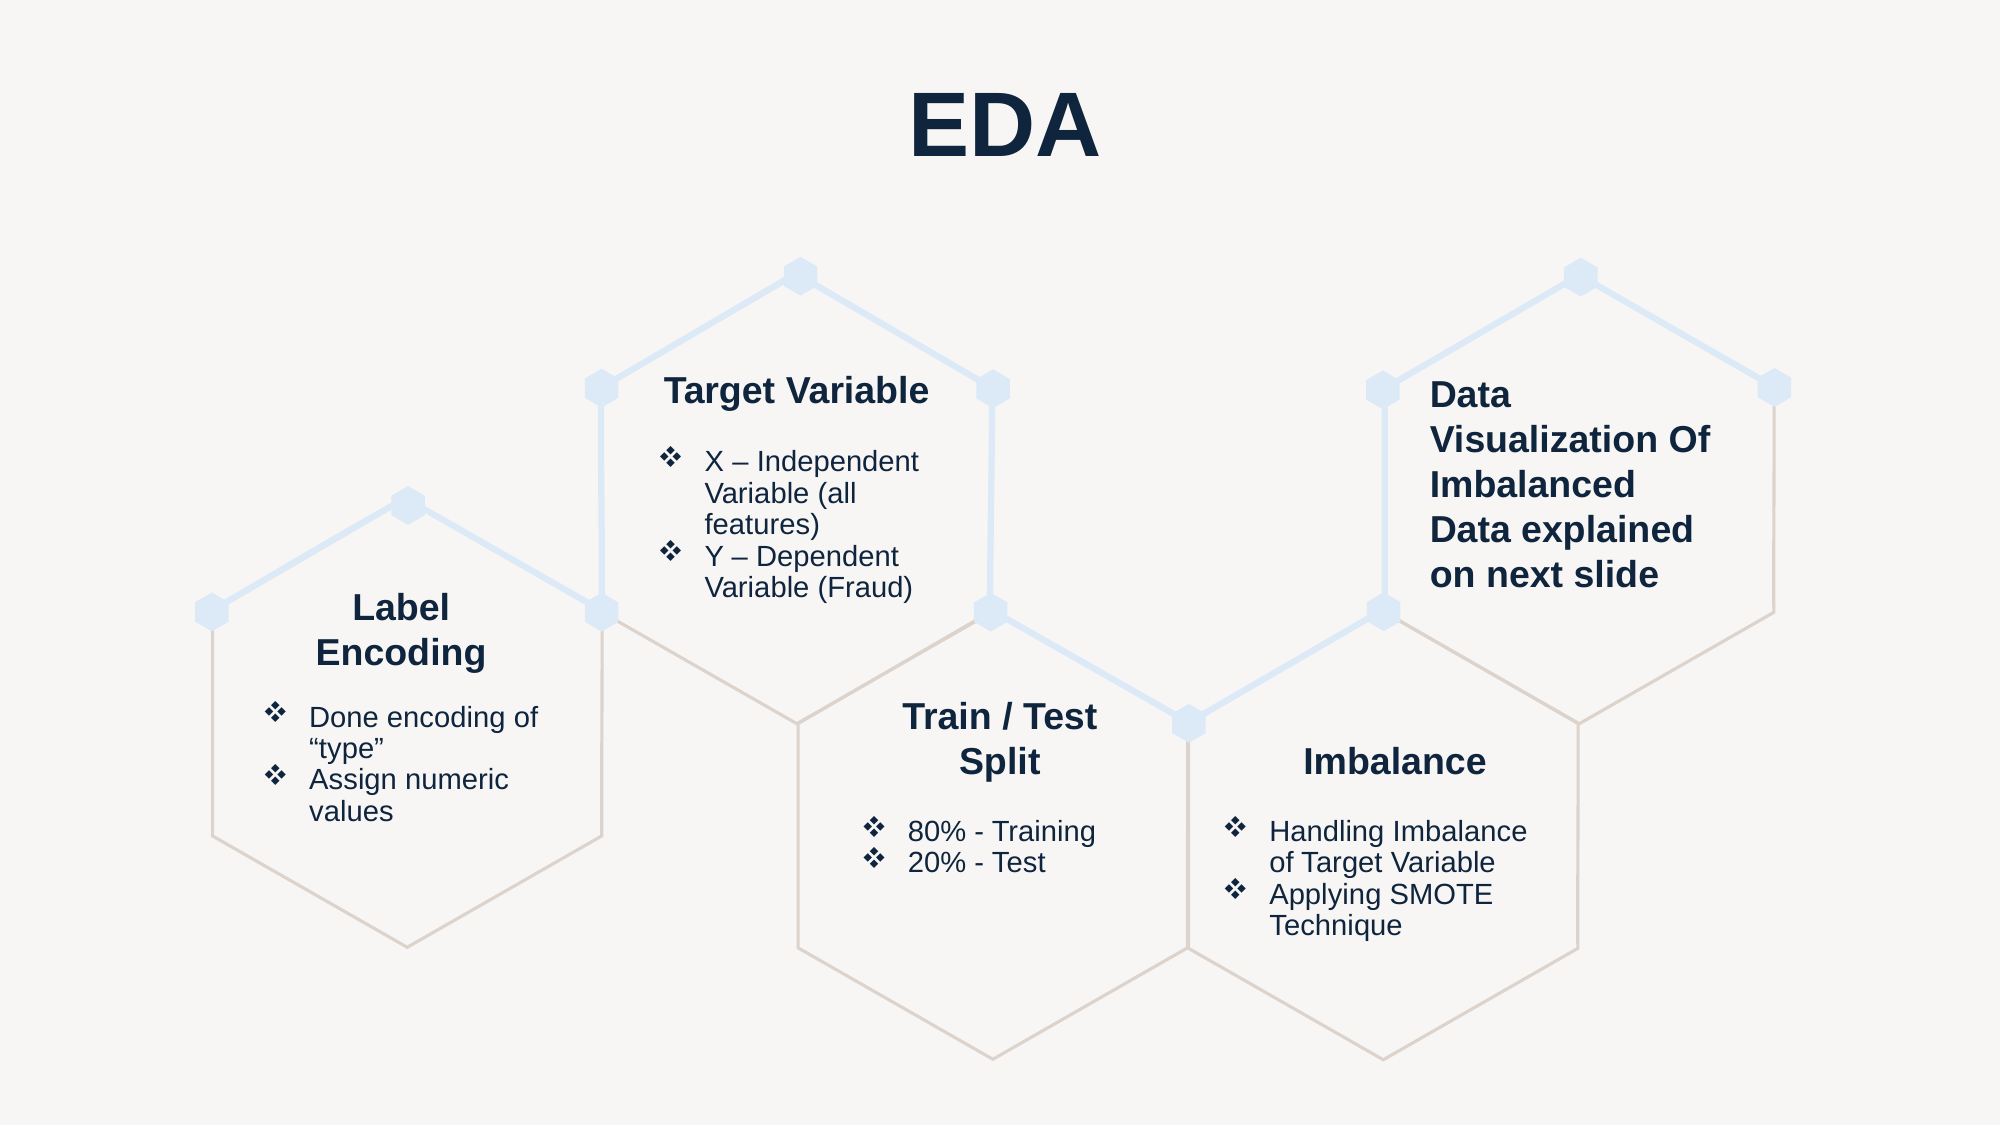

# EDA
Target Variable
Data Visualization Of Imbalanced Data explained on next slide
X – Independent Variable (all features)
Y – Dependent Variable (Fraud)

Label Encoding
Done encoding of “type”
Assign numeric values

Train / Test Split
Imbalance
80% - Training
20% - Test
Handling Imbalance of Target Variable
Applying SMOTE Technique